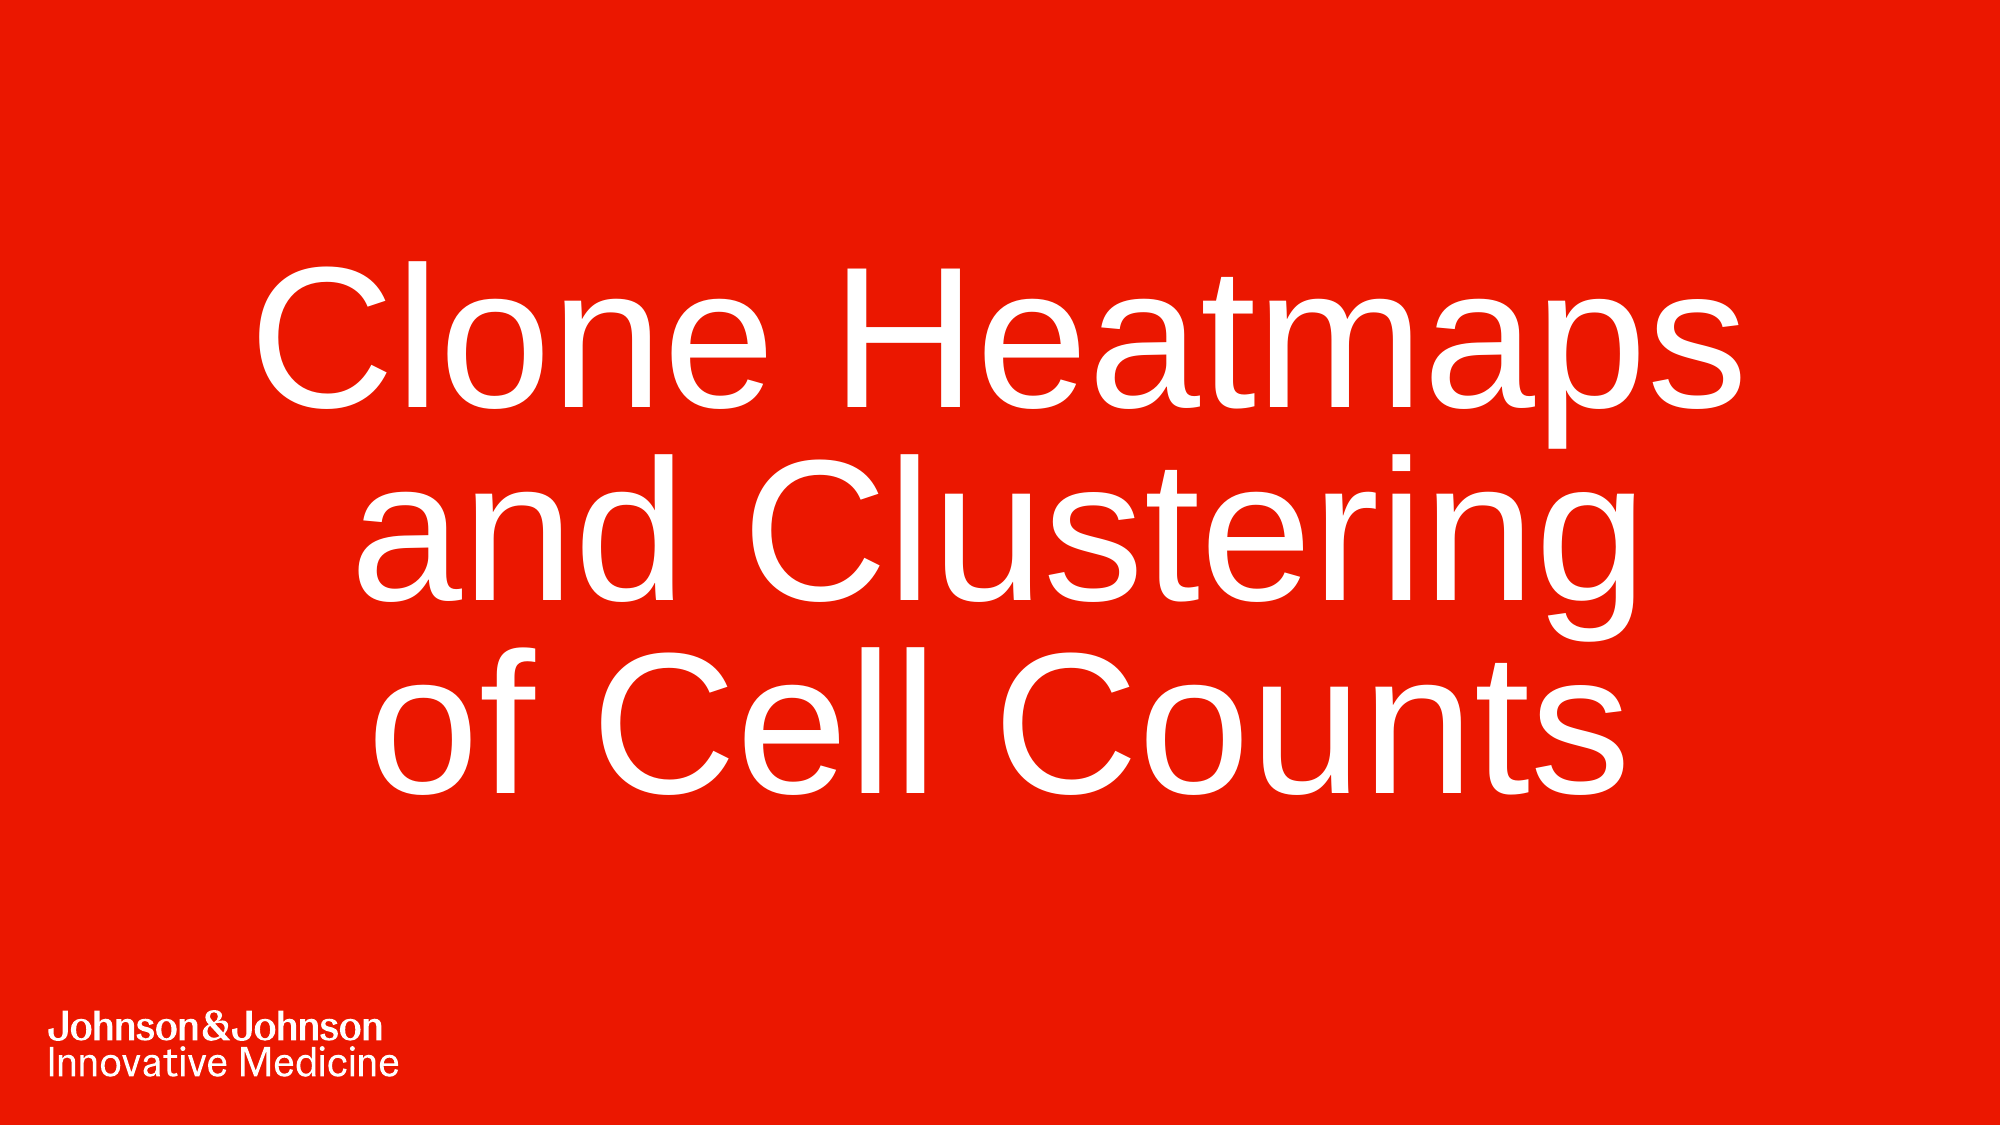

# Clone Heatmaps and Clustering of Cell Counts